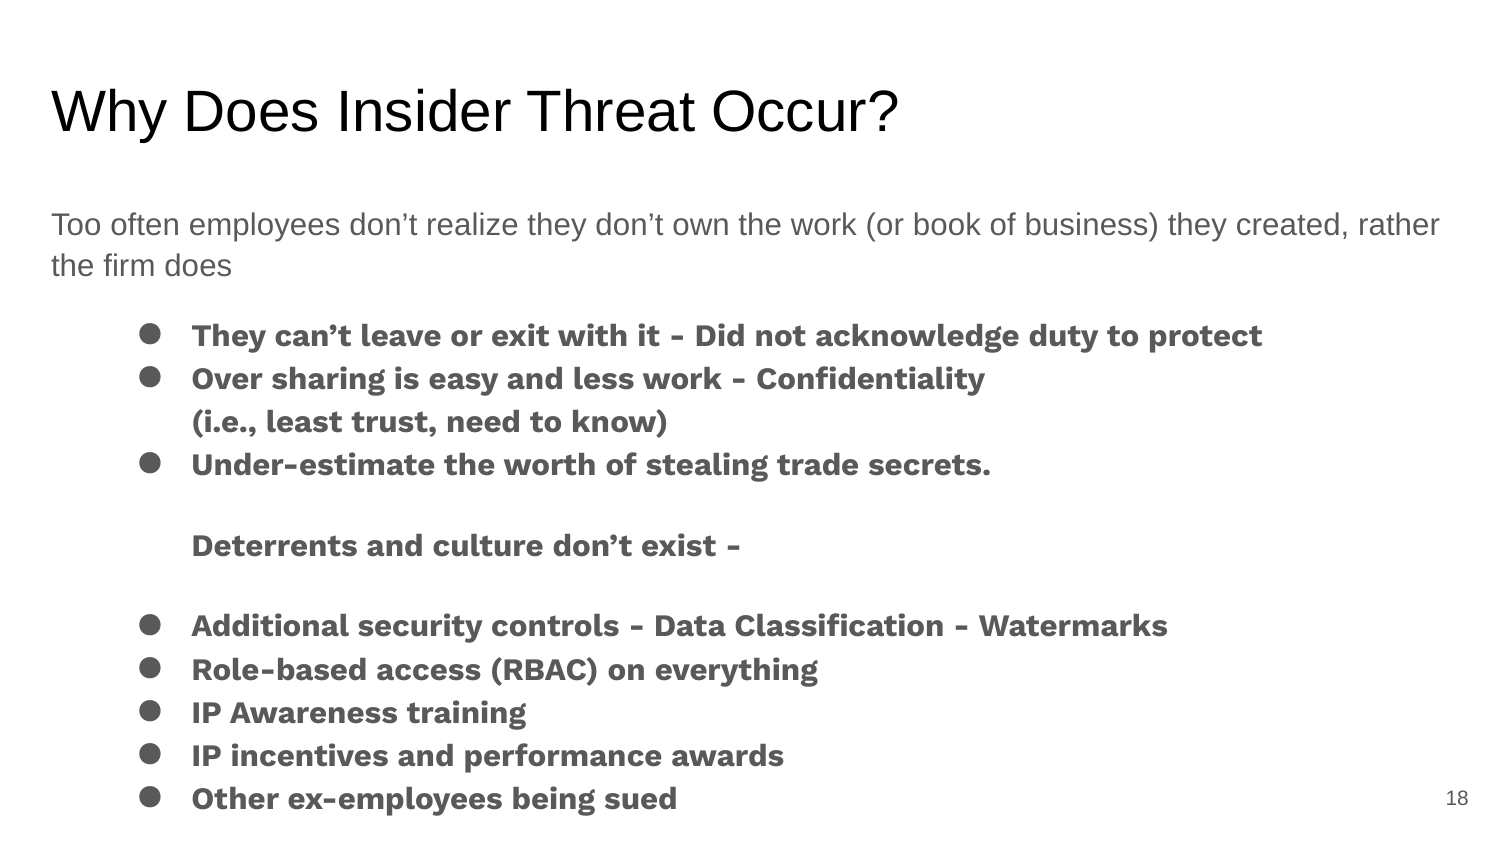

# Why Does Insider Threat Occur?
Too often employees don’t realize they don’t own the work (or book of business) they created, rather the firm does
They can’t leave or exit with it - Did not acknowledge duty to protect
Over sharing is easy and less work - Confidentiality
(i.e., least trust, need to know)
Under-estimate the worth of stealing trade secrets.
Deterrents and culture don’t exist -
Additional security controls - Data Classification - Watermarks
Role-based access (RBAC) on everything
IP Awareness training
IP incentives and performance awards
Other ex-employees being sued
18